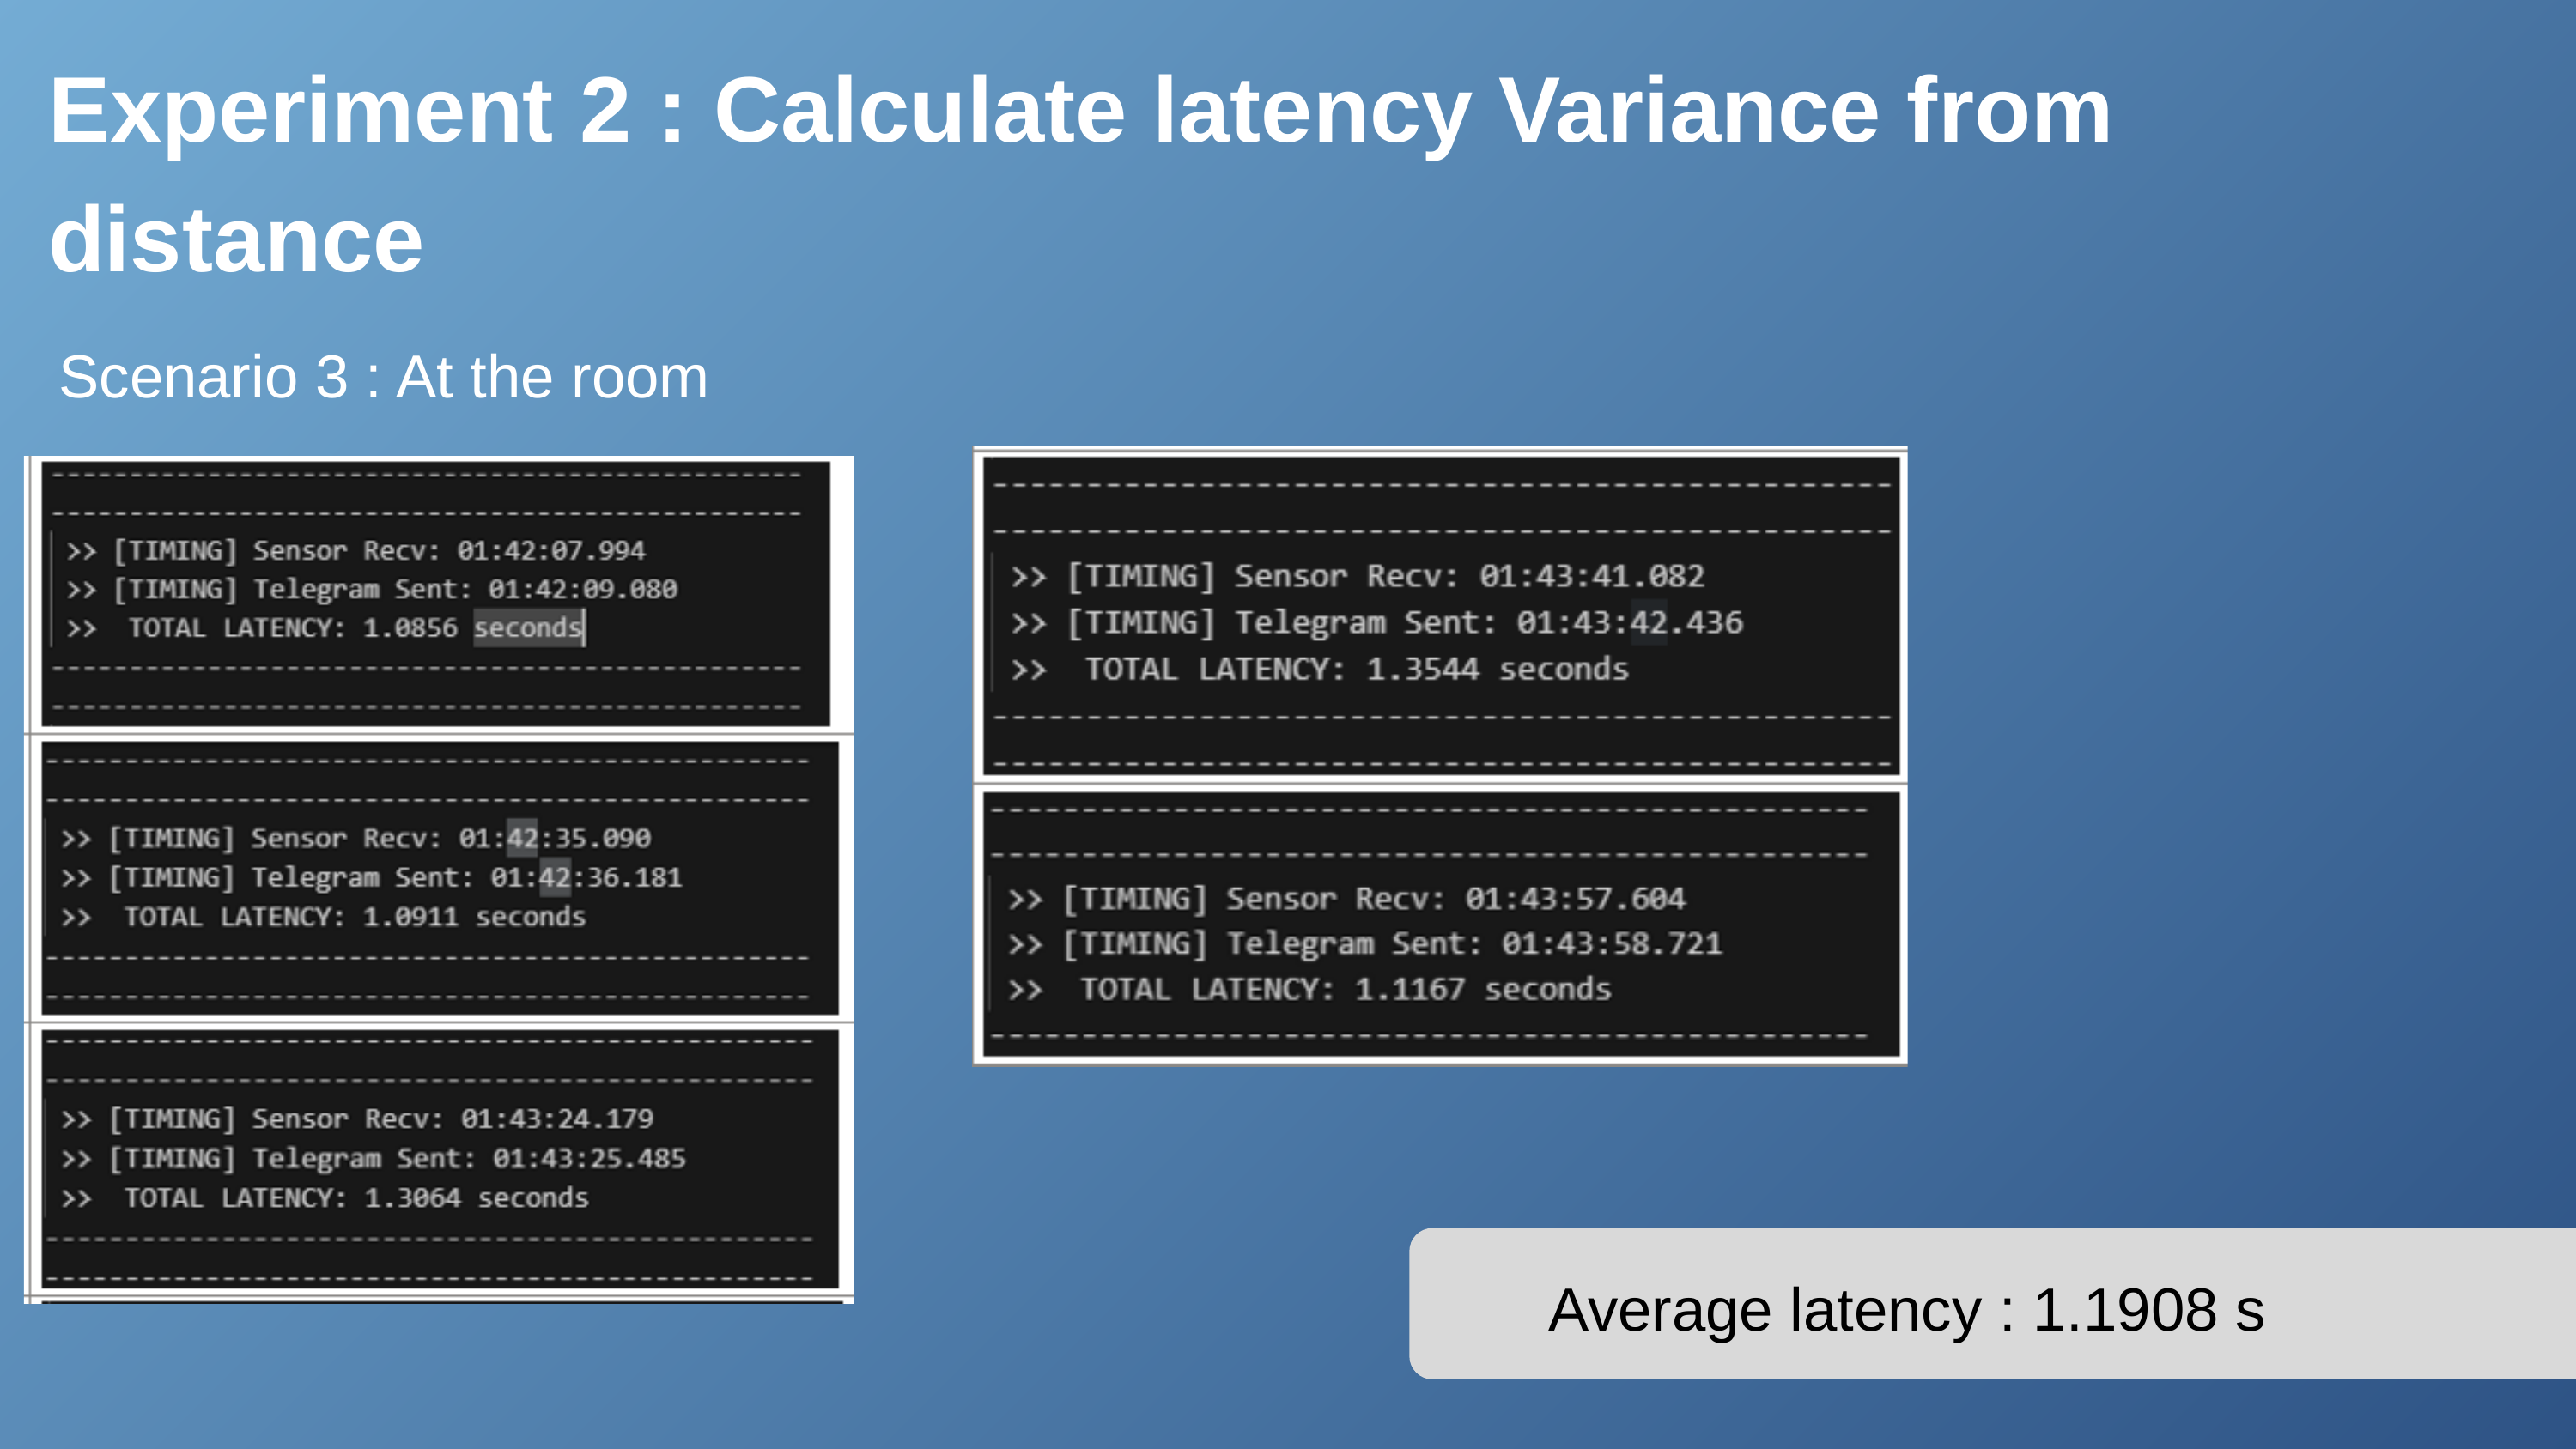

Experiment 2 : Calculate latency Variance from distance
Scenario 3 : At the room

Average latency : 1.1908 s